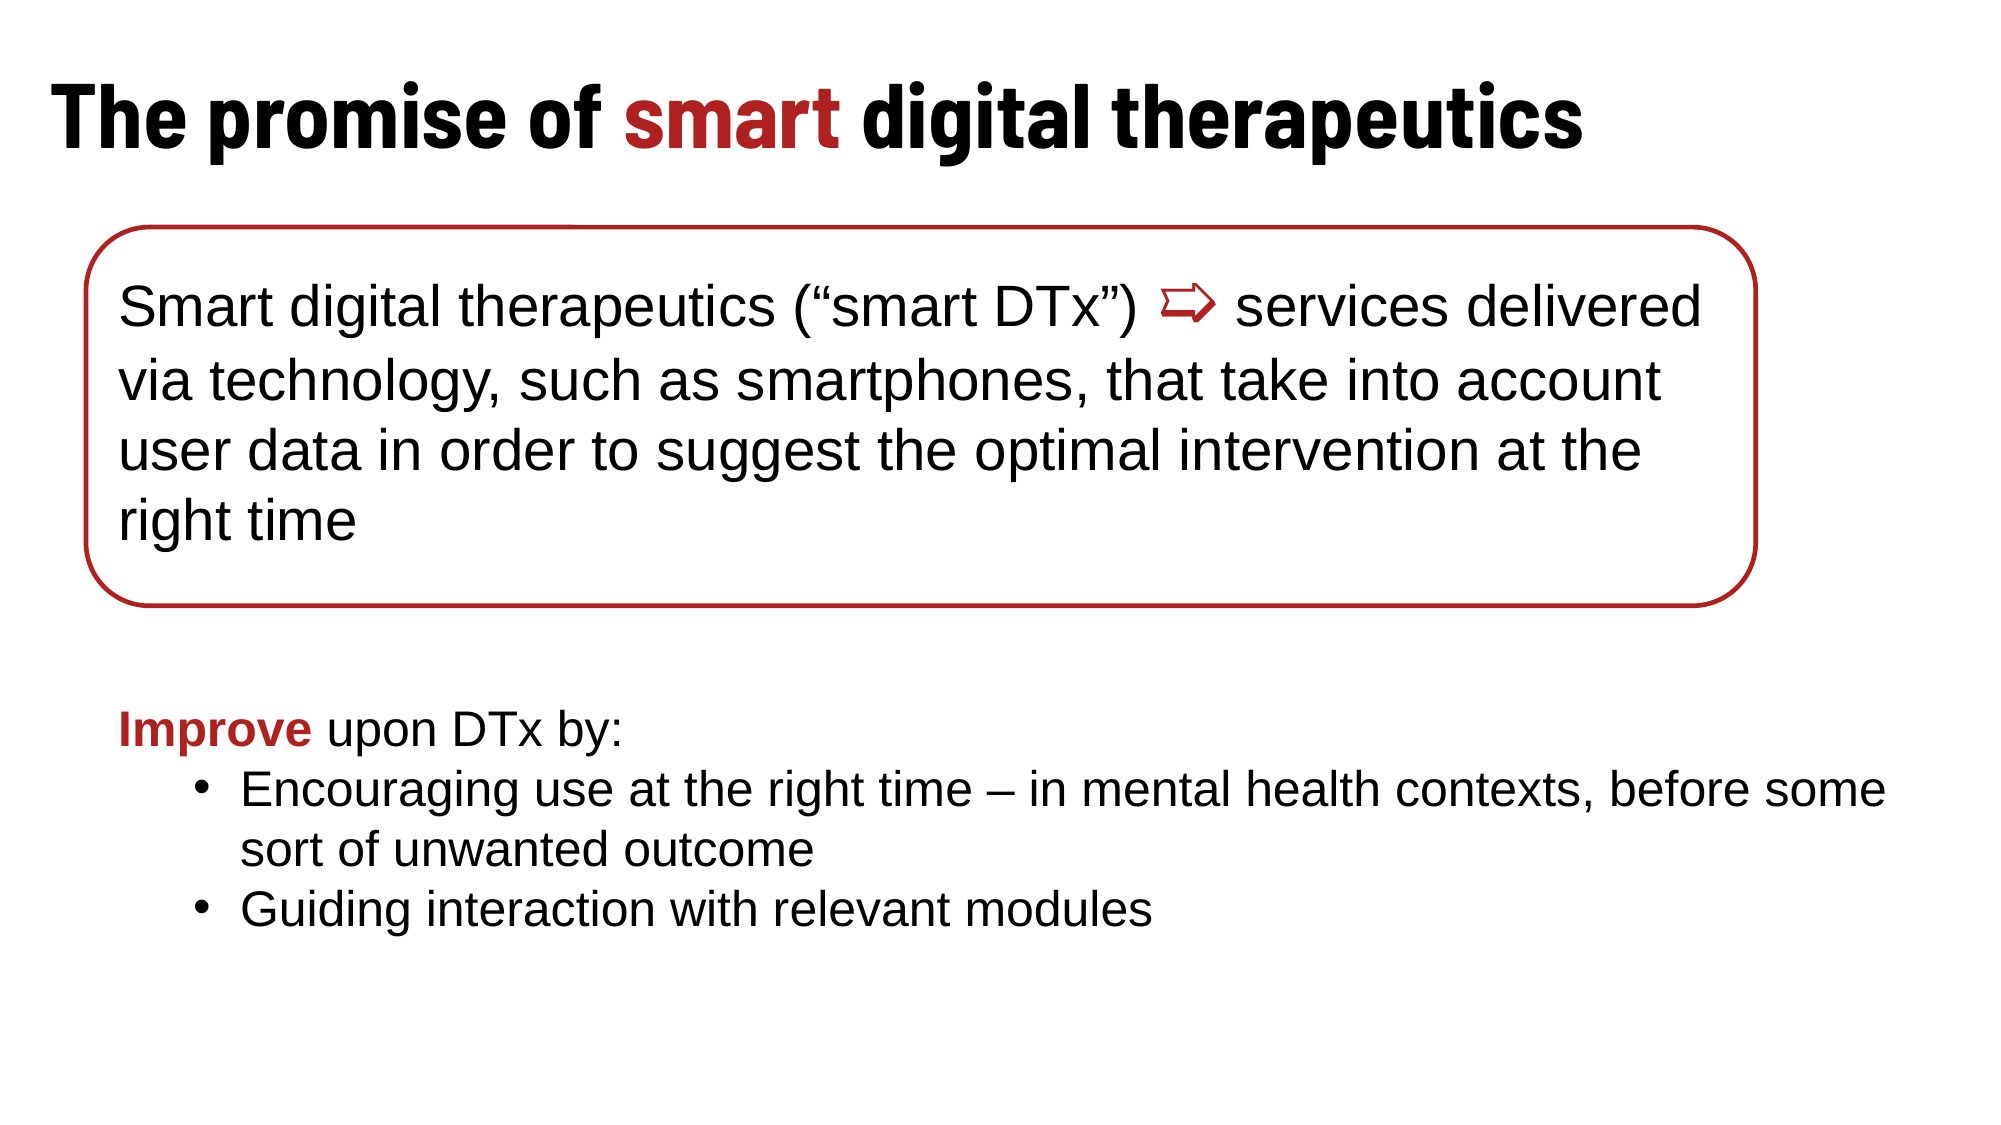

The promise of smart digital therapeutics

Smart digital therapeutics (“smart DTx”) ➯ services delivered via technology, such as smartphones, that take into account user data in order to suggest the optimal intervention at the right time
Improve upon DTx by:
Encouraging use at the right time – in mental health contexts, before some sort of unwanted outcome
Guiding interaction with relevant modules